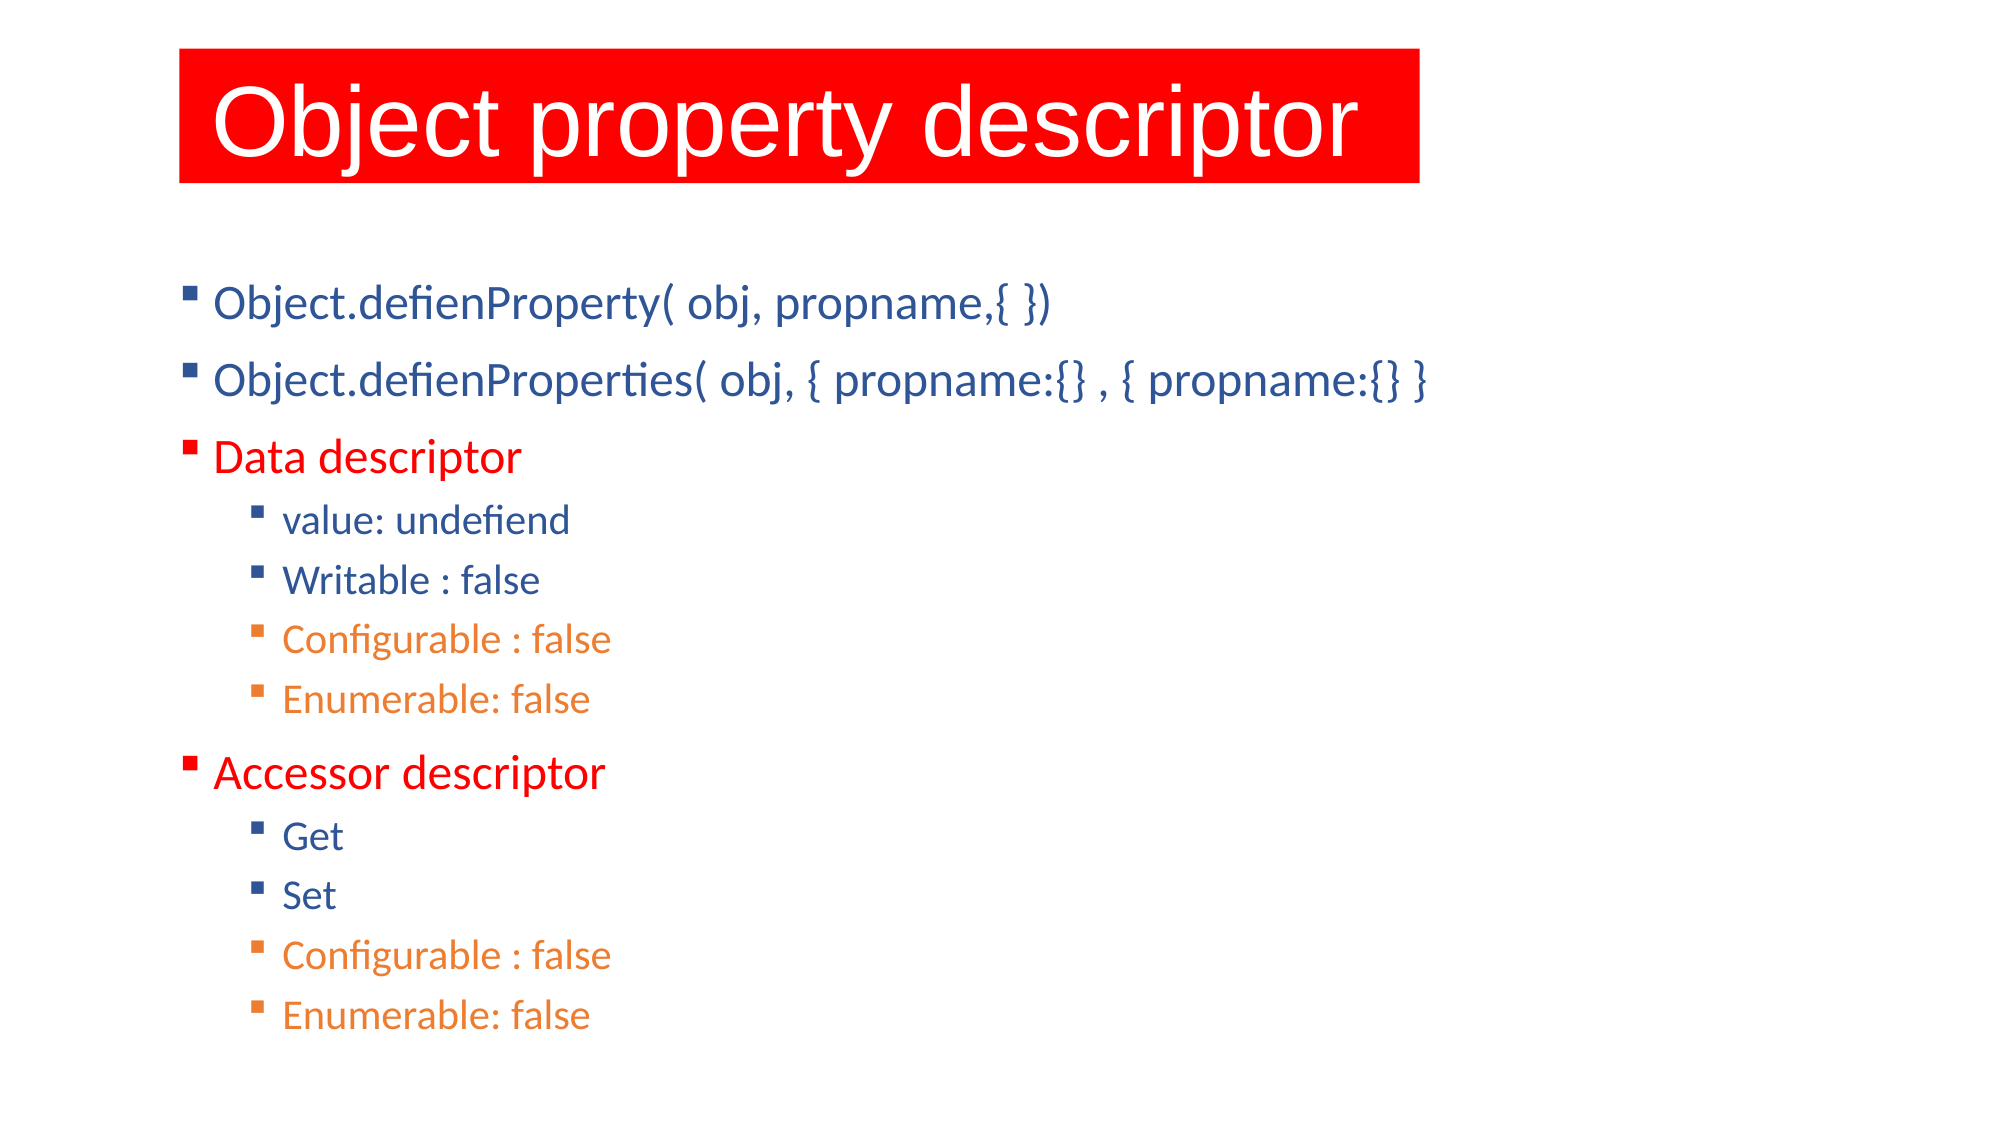

Object property descriptor
Object.defienProperty( obj, propname,{ })
Object.defienProperties( obj, { propname:{} , { propname:{} }
Data descriptor
value: undefiend
Writable : false
Configurable : false
Enumerable: false
Accessor descriptor
Get
Set
Configurable : false
Enumerable: false